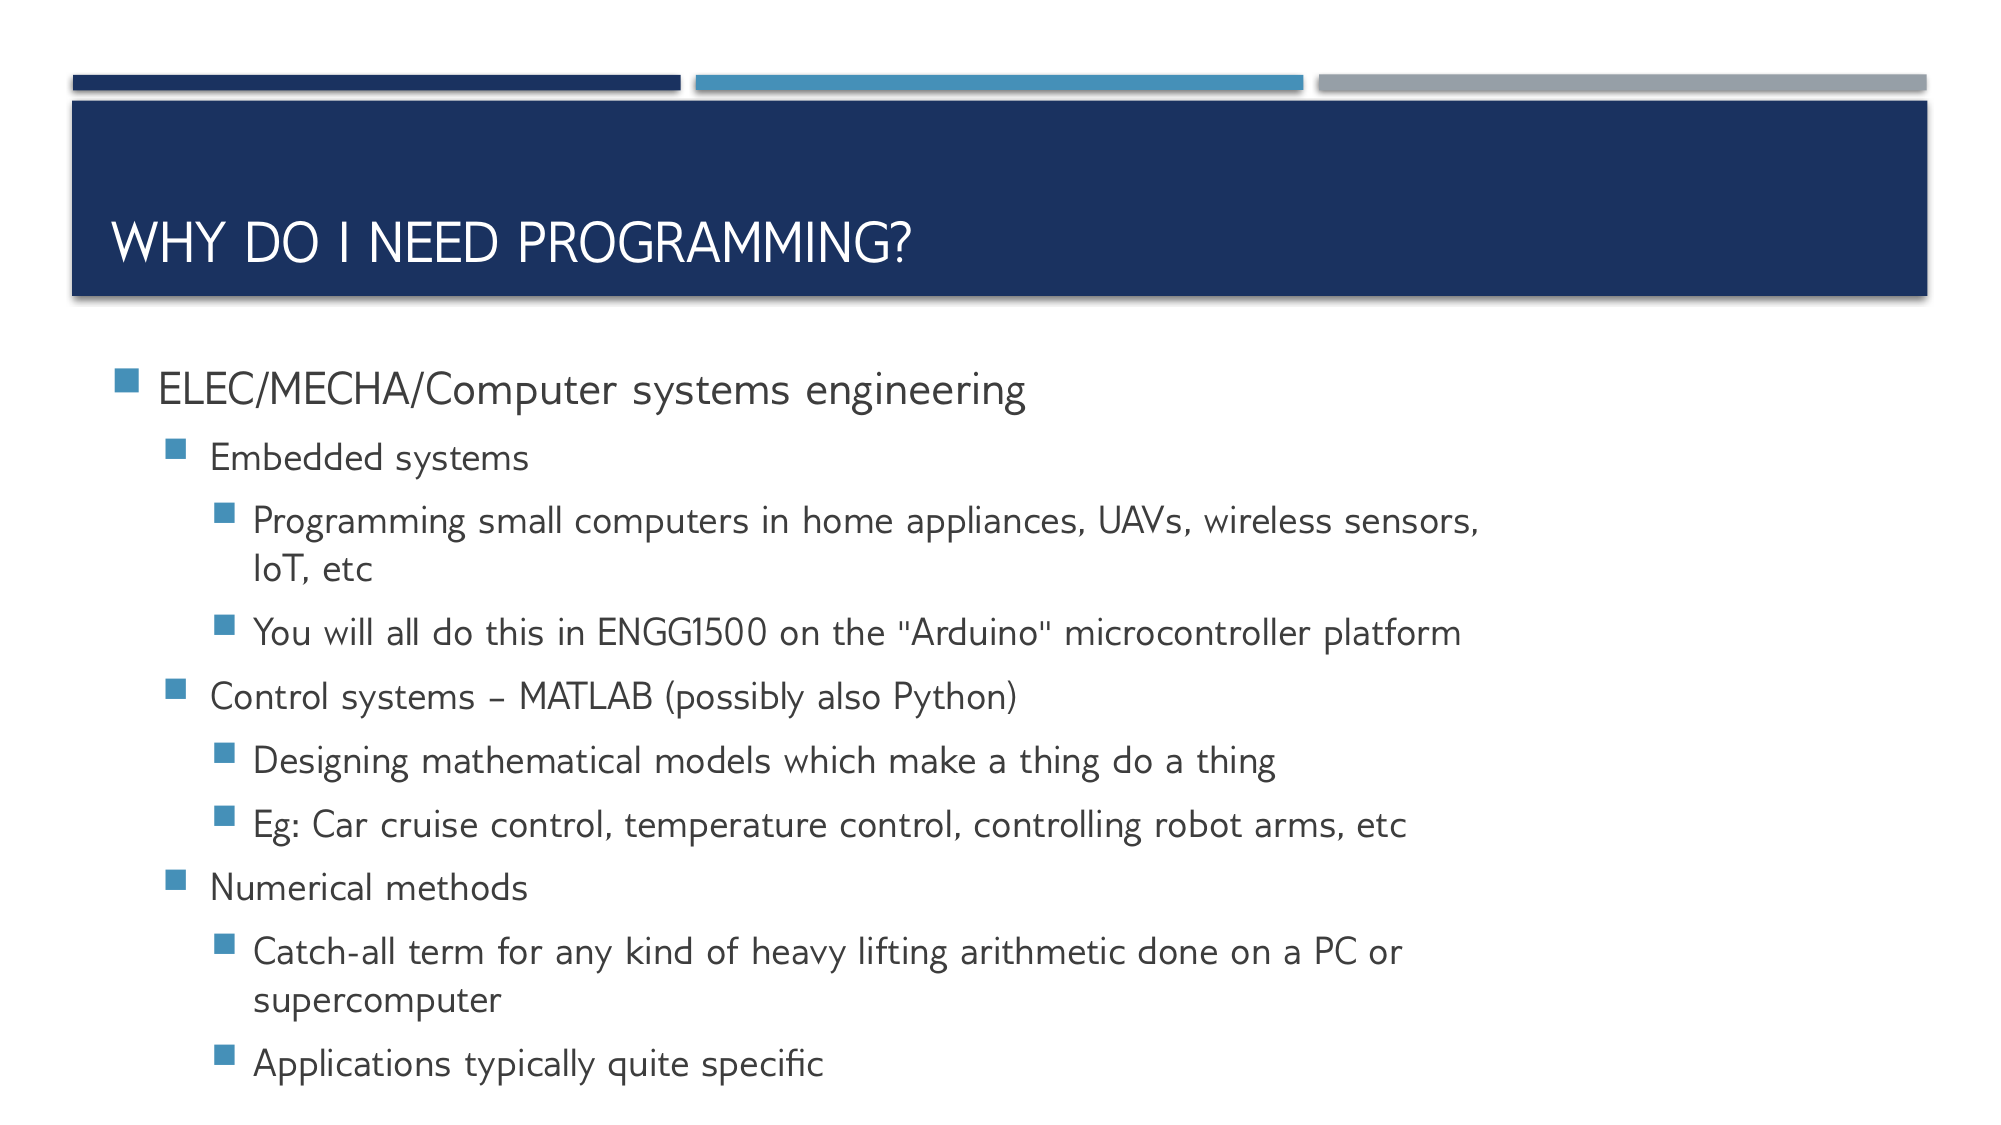

# Why do I need programming?
ELEC/MECHA/Computer systems engineering
Embedded systems
Programming small computers in home appliances, UAVs, wireless sensors, IoT, etc
You will all do this in ENGG1500 on the "Arduino" microcontroller platform
Control systems – MATLAB (possibly also Python)
Designing mathematical models which make a thing do a thing
Eg: Car cruise control, temperature control, controlling robot arms, etc
Numerical methods
Catch-all term for any kind of heavy lifting arithmetic done on a PC or supercomputer
Applications typically quite specific